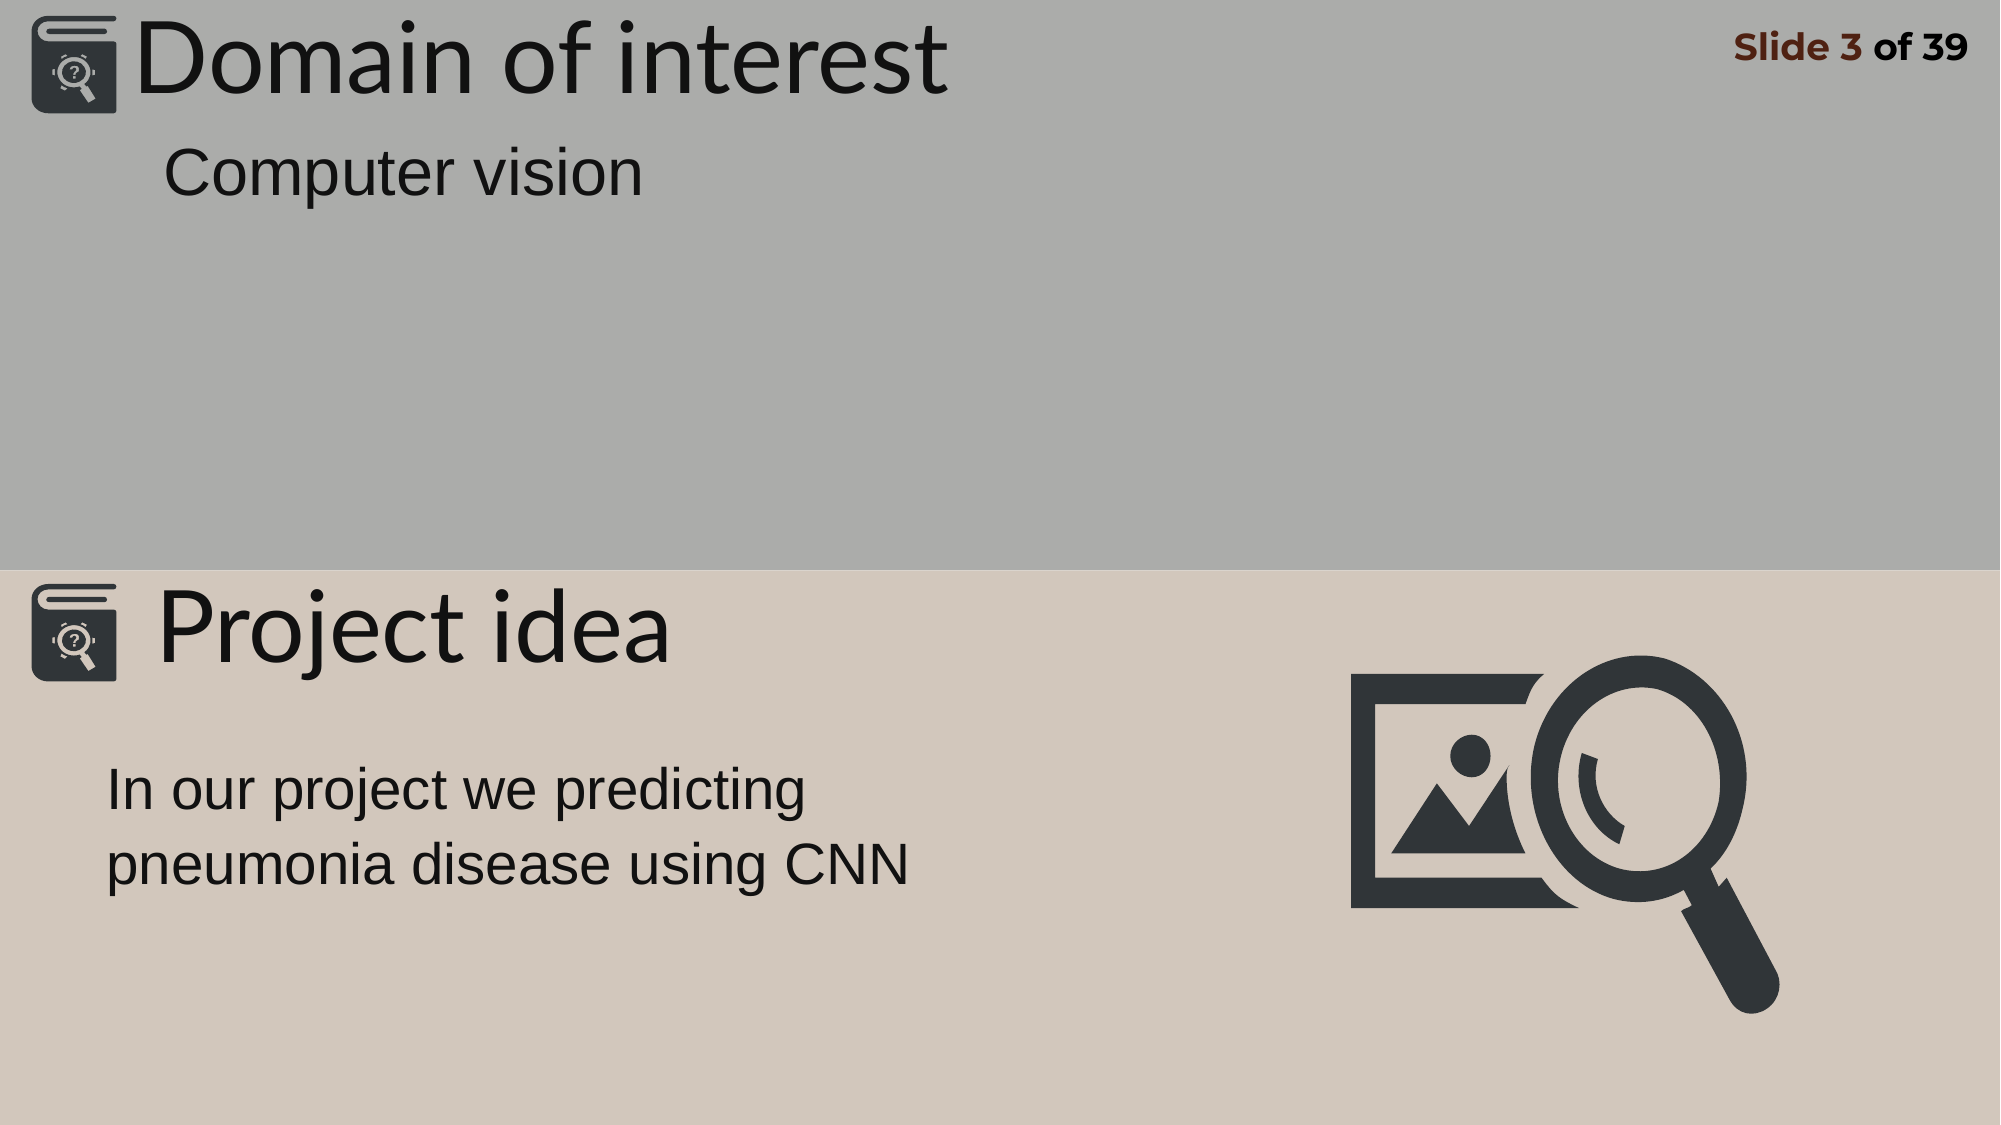

Slide 3 of 39
Domain of interest
Computer vision

Project idea

In our project we predicting

pneumonia disease using CNN